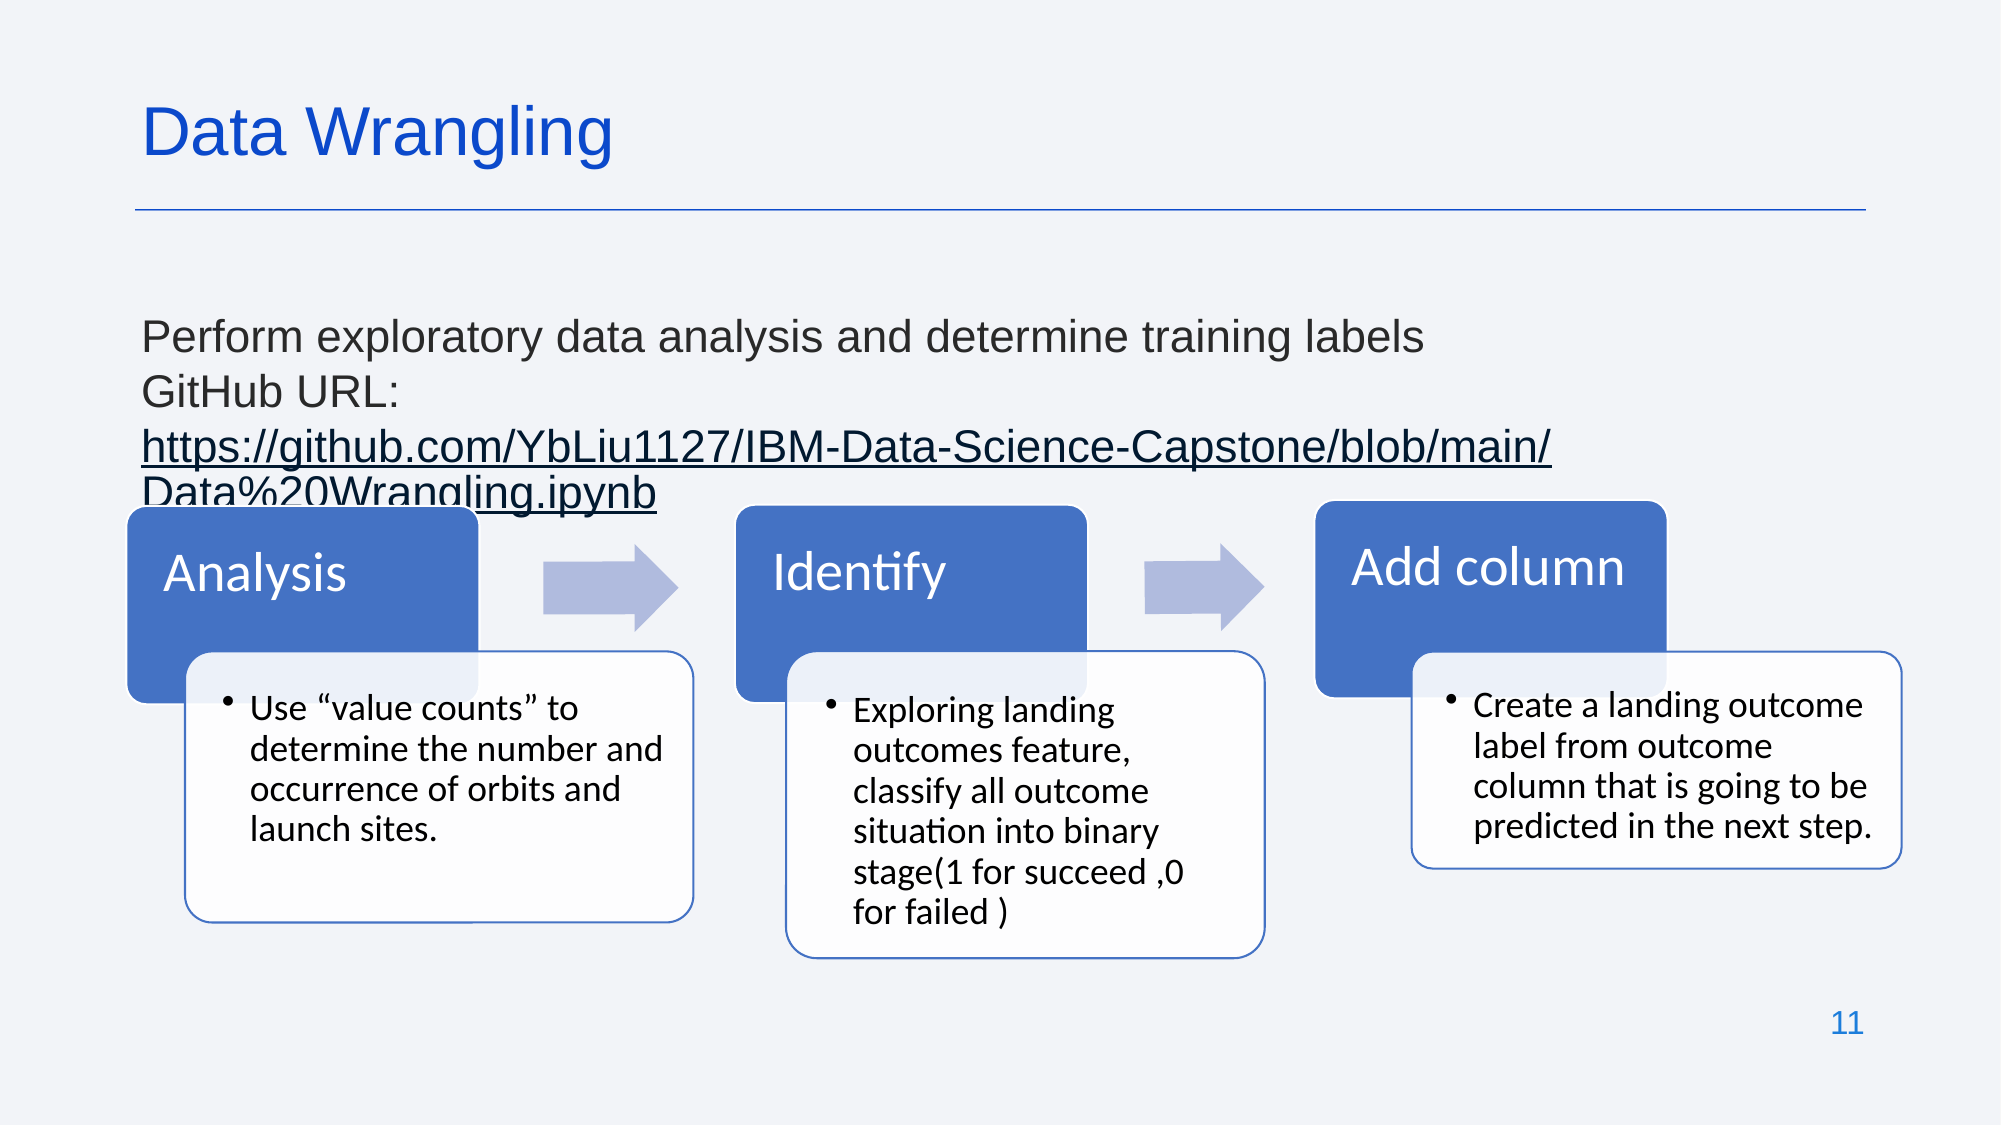

Data Wrangling
Perform exploratory data analysis and determine training labels
GitHub URL: https://github.com/YbLiu1127/IBM-Data-Science-Capstone/blob/main/Data%20Wrangling.ipynb

Analysis
Use “value counts” to determine the number and occurrence of orbits and launch sites.

Identify
Exploring landing outcomes feature, classify all outcome situation into binary stage(1 for succeed ,0 for failed )

Add column
Create a landing outcome label from outcome column that is going to be predicted in the next step.
11